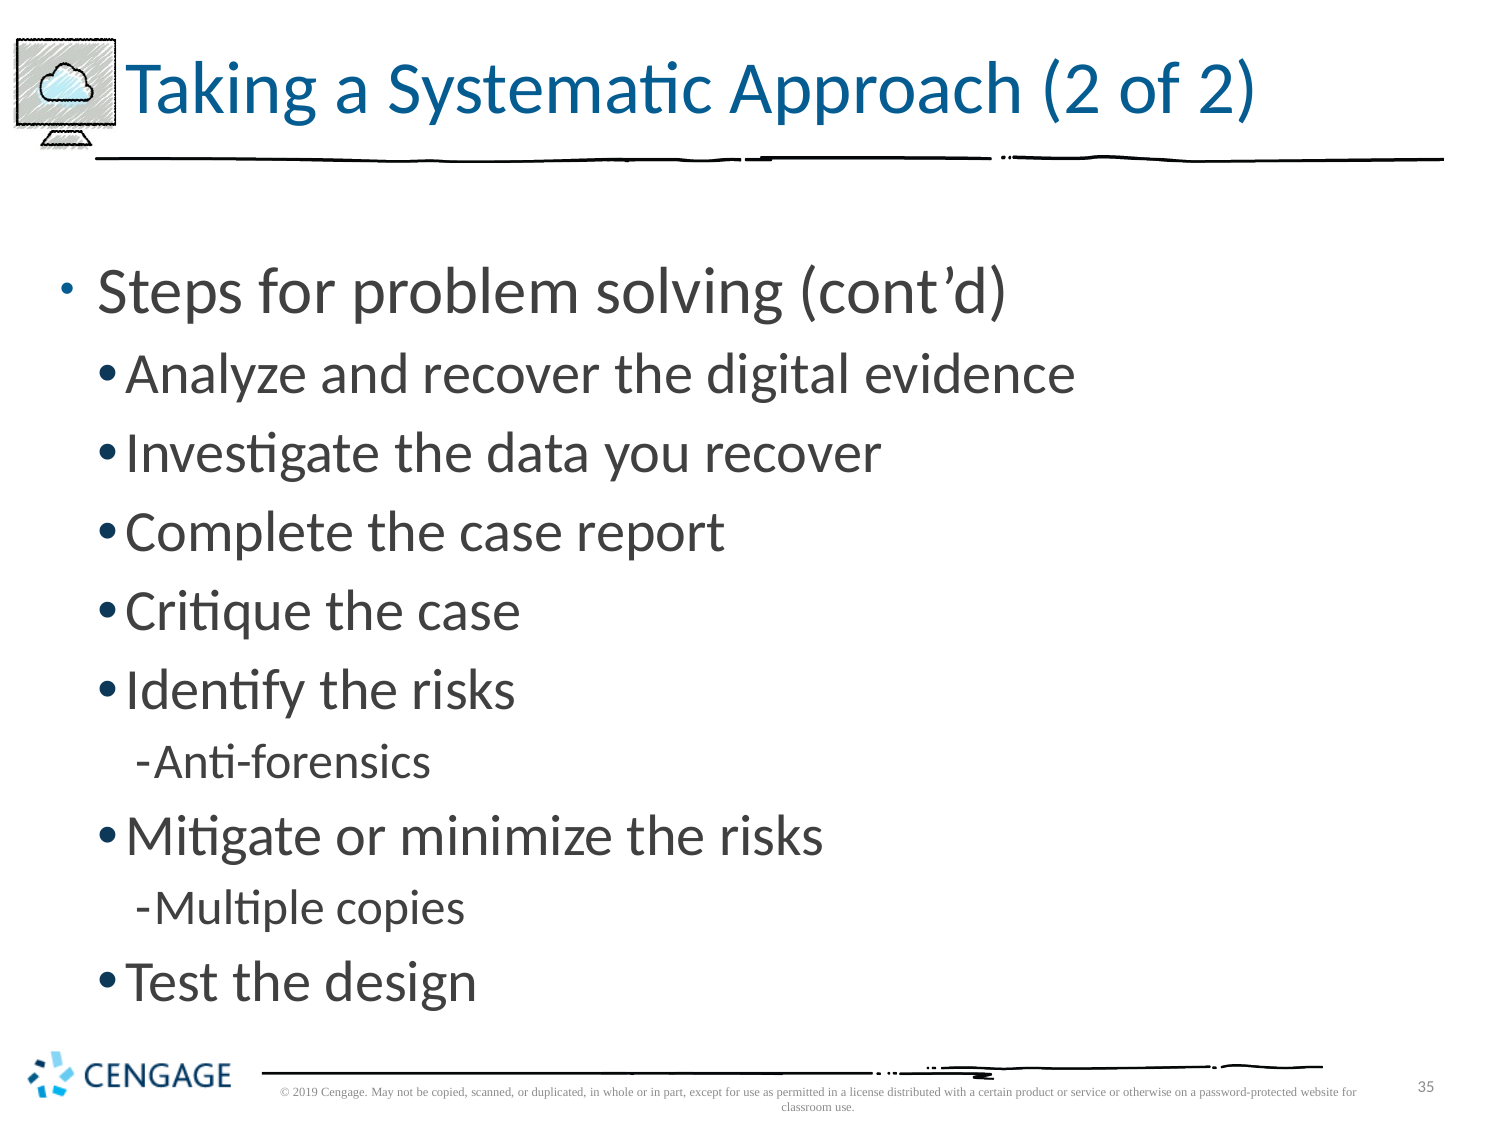

# Taking a Systematic Approach (2 of 2)
 Steps for problem solving (cont’d)
Analyze and recover the digital evidence
Investigate the data you recover
Complete the case report
Critique the case
Identify the risks
Anti-forensics
Mitigate or minimize the risks
Multiple copies
Test the design
© 2019 Cengage. May not be copied, scanned, or duplicated, in whole or in part, except for use as permitted in a license distributed with a certain product or service or otherwise on a password-protected website for classroom use.